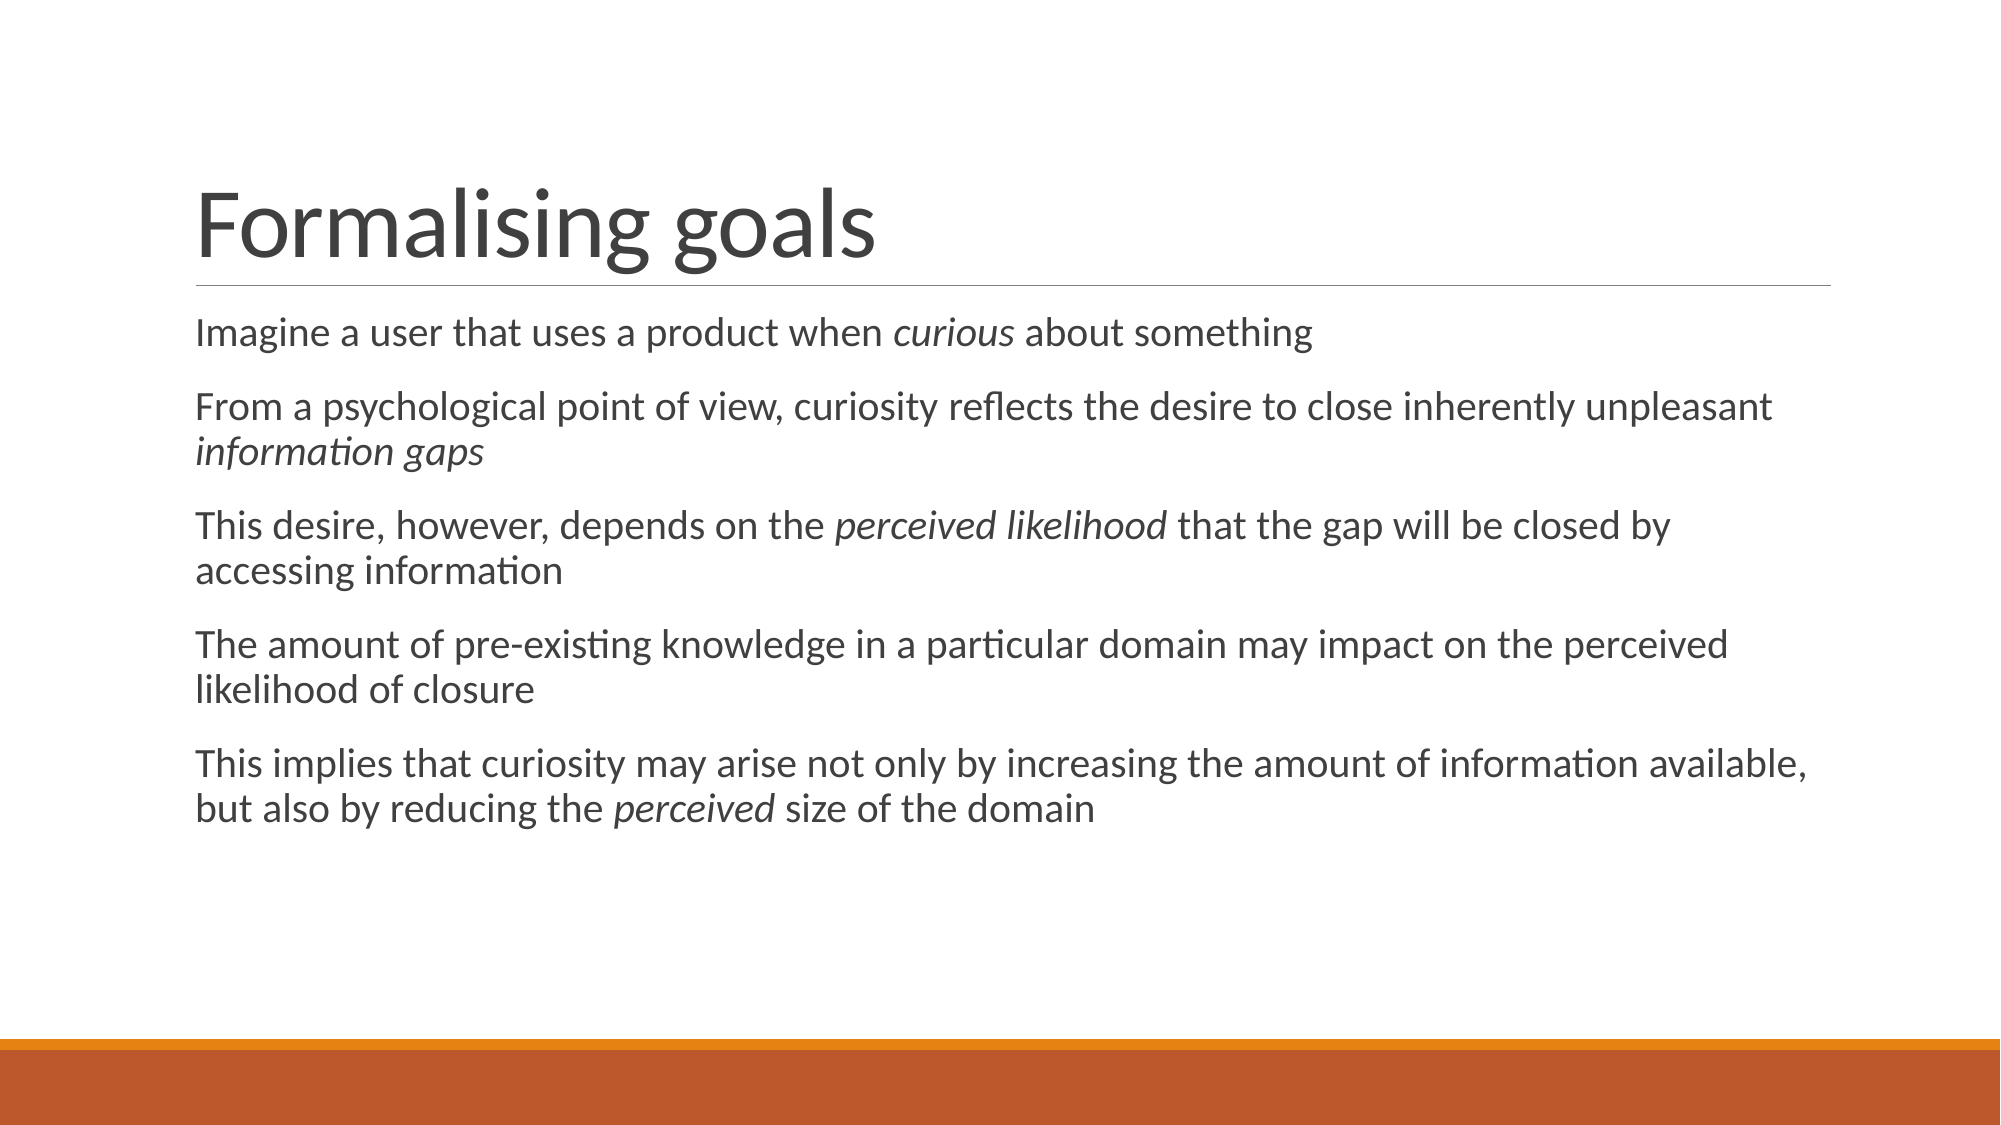

# Formalising goals
Imagine a user that uses a product when curious about something
From a psychological point of view, curiosity reflects the desire to close inherently unpleasant information gaps
This desire, however, depends on the perceived likelihood that the gap will be closed by accessing information
The amount of pre-existing knowledge in a particular domain may impact on the perceived likelihood of closure
This implies that curiosity may arise not only by increasing the amount of information available, but also by reducing the perceived size of the domain